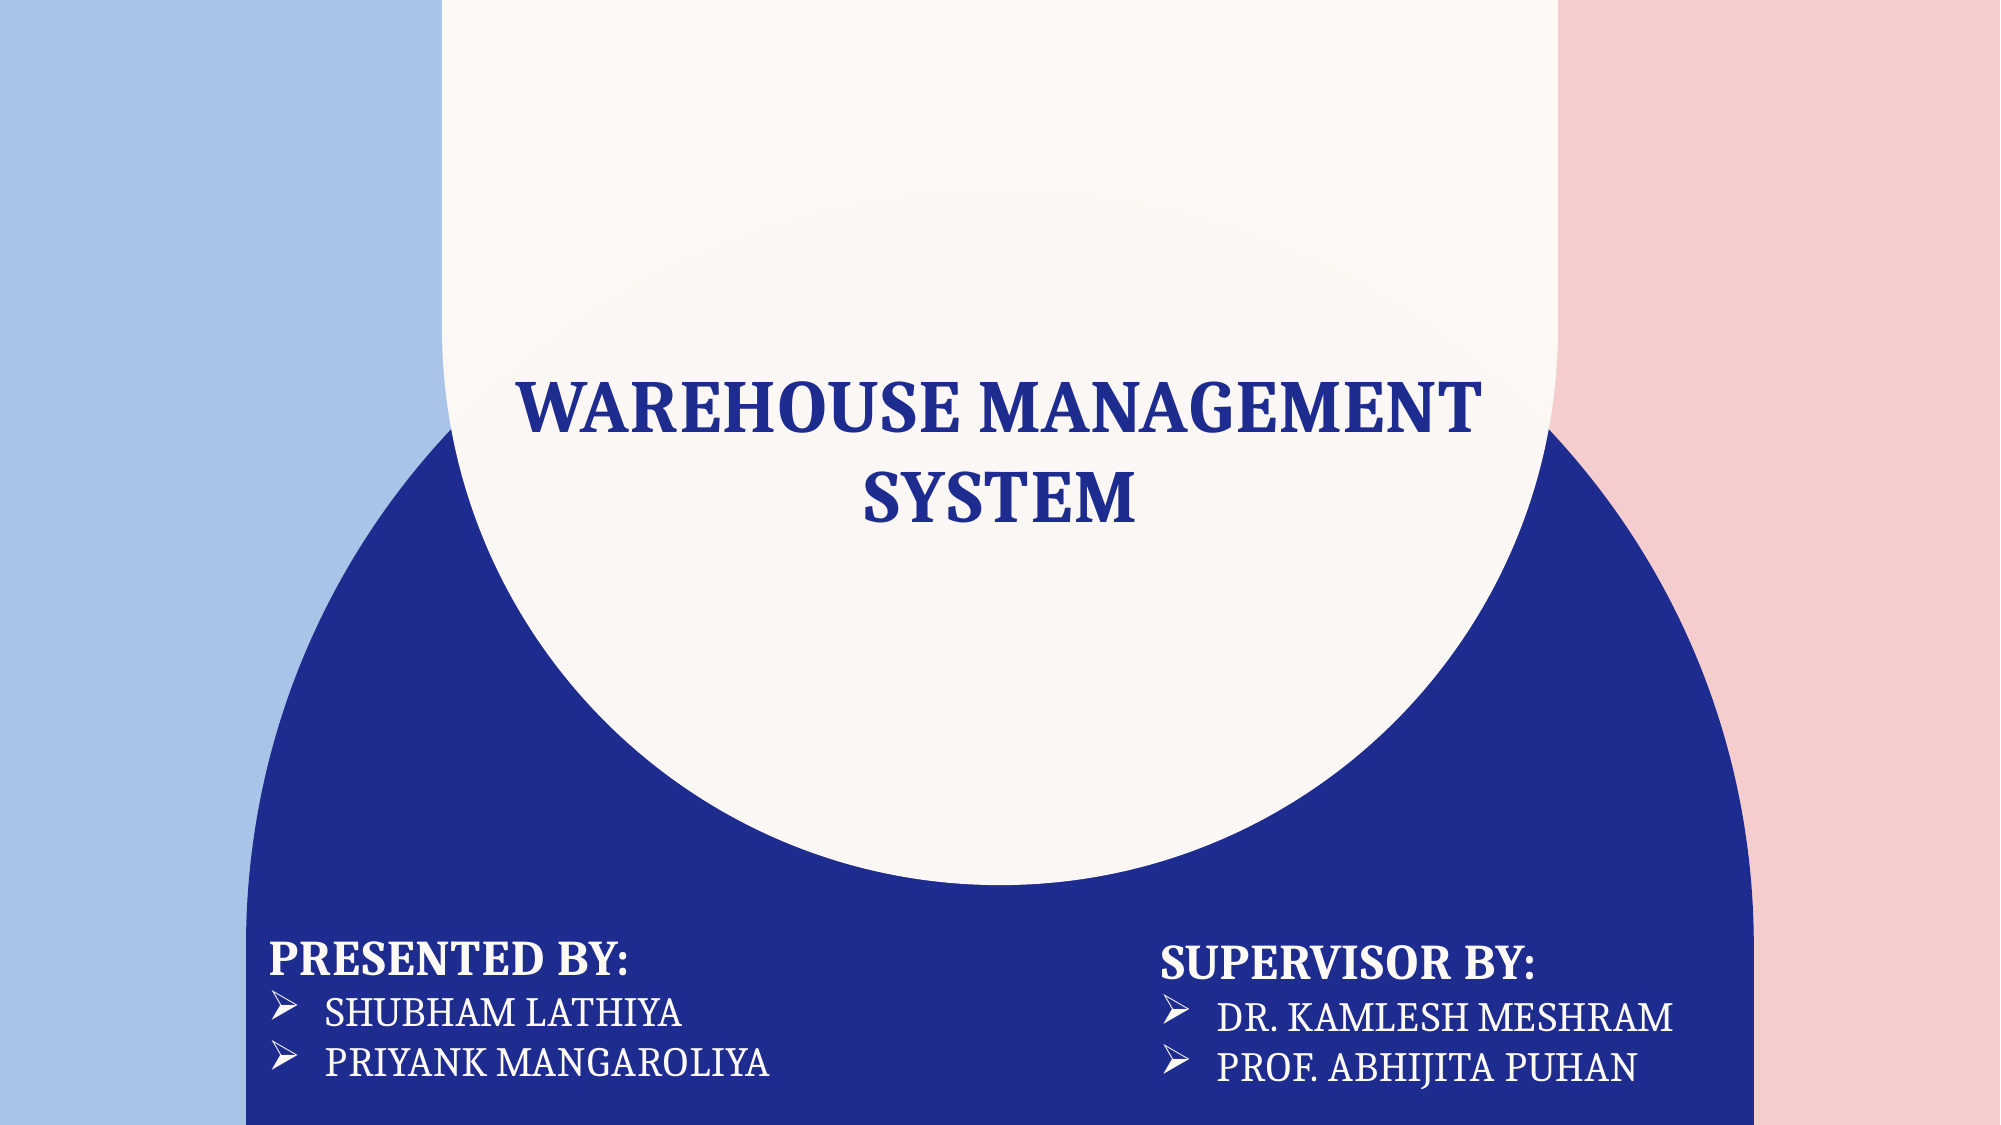

# Warehouse management system
Presented by:
Shubham Lathiya
Priyank Mangaroliya
supervisor by:
Dr. Kamlesh meshram
prof. Abhijita puhan